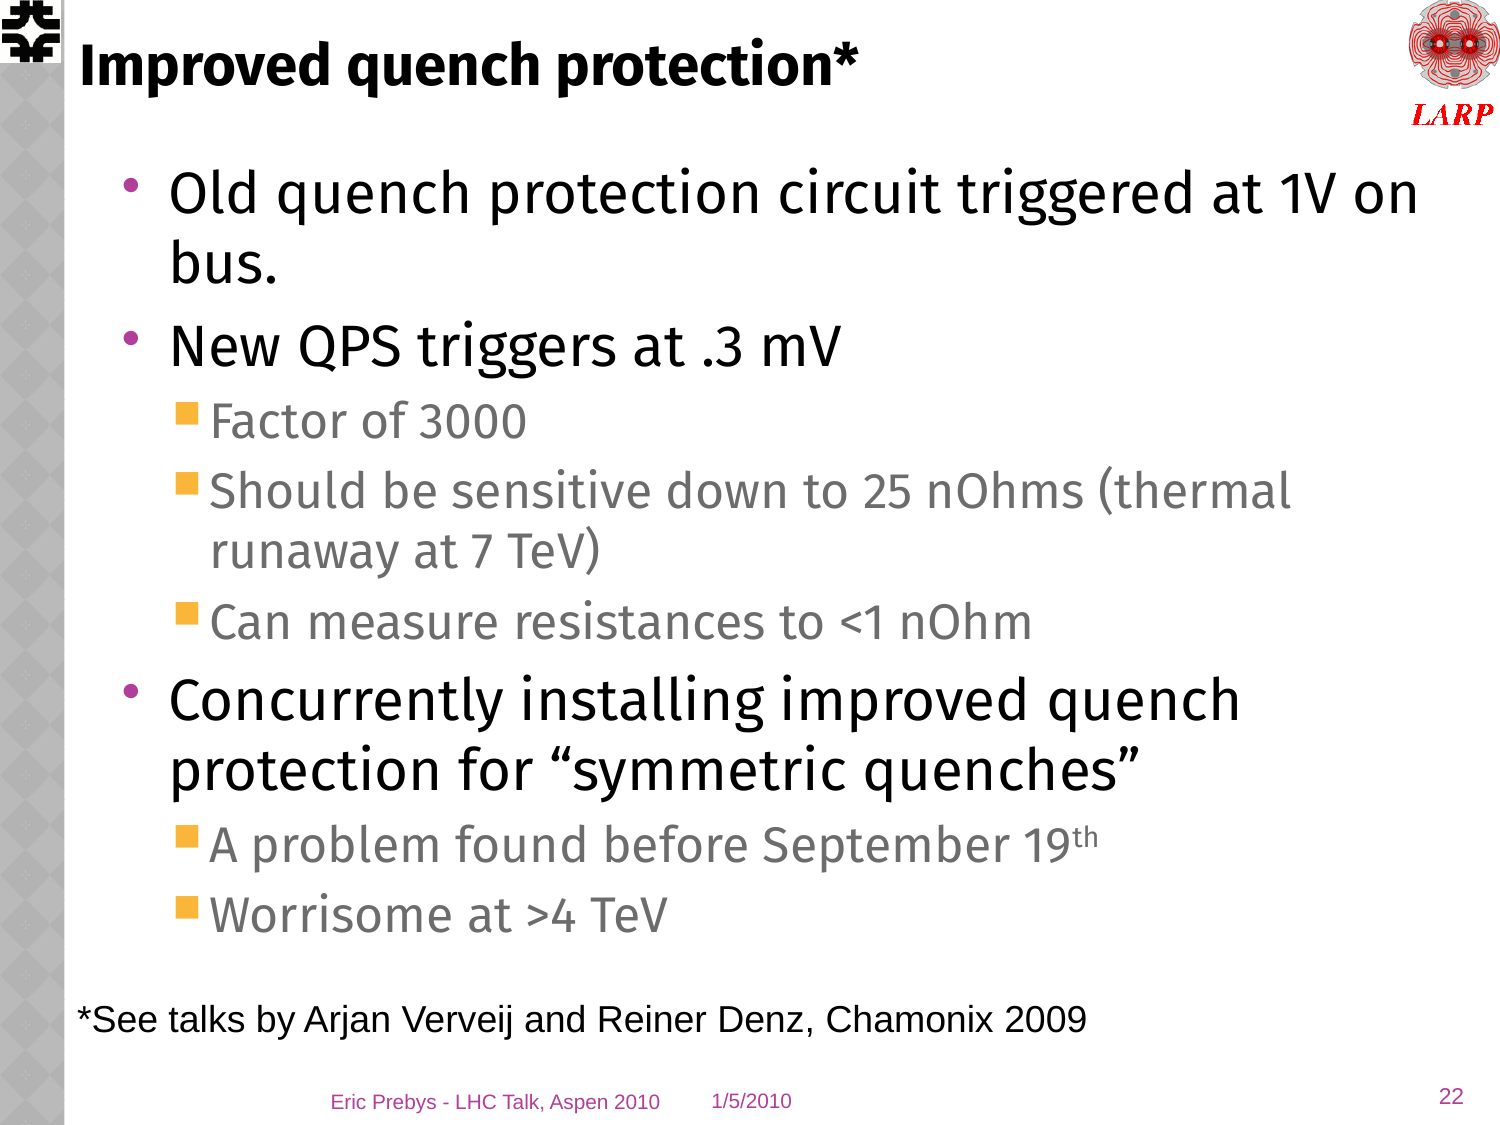

# Improved quench protection*
Old quench protection circuit triggered at 1V on bus.
New QPS triggers at .3 mV
Factor of 3000
Should be sensitive down to 25 nOhms (thermal runaway at 7 TeV)
Can measure resistances to <1 nOhm
Concurrently installing improved quench protection for “symmetric quenches”
A problem found before September 19th
Worrisome at >4 TeV
*See talks by Arjan Verveij and Reiner Denz, Chamonix 2009
22
Eric Prebys - LHC Talk, Aspen 2010
1/5/2010